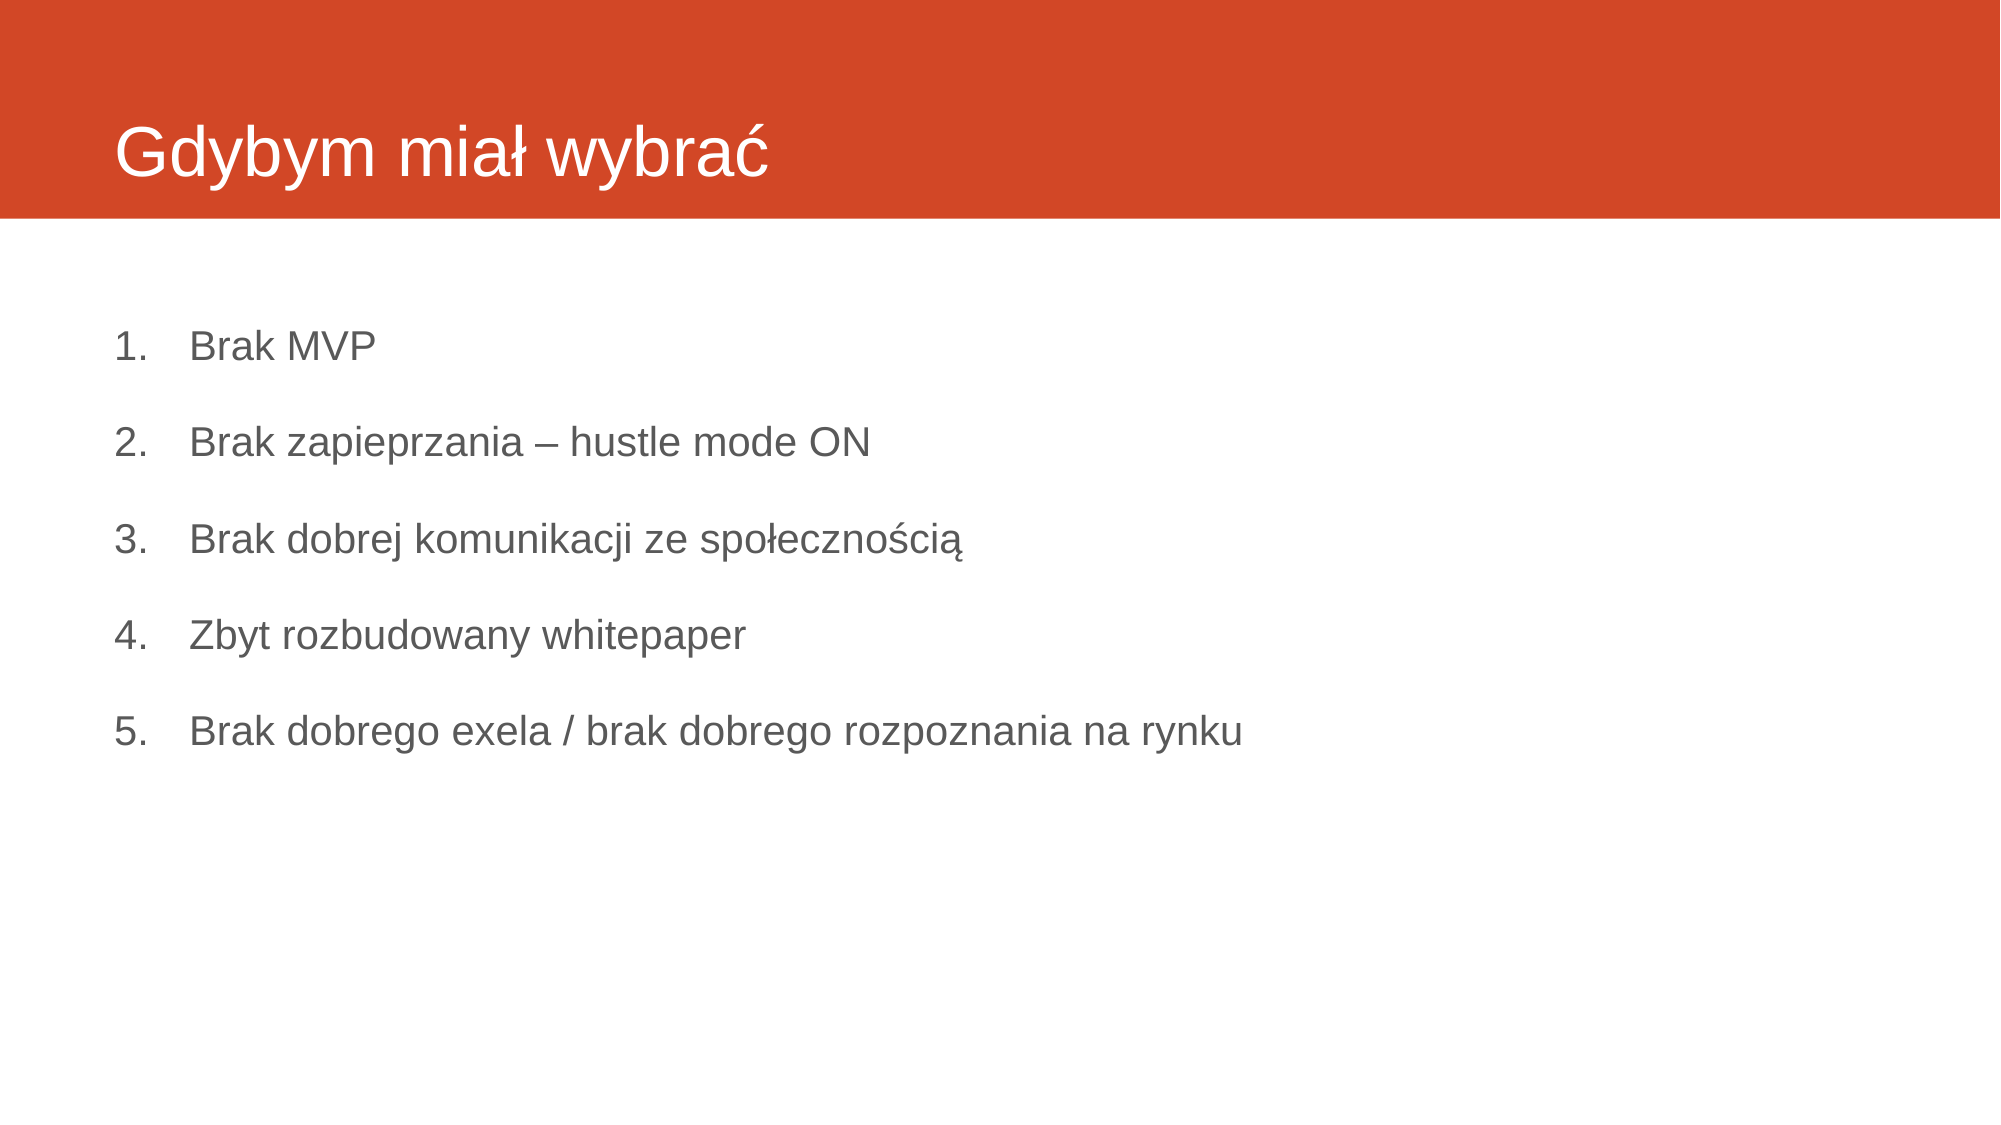

# Gdybym miał wybrać
Brak MVP
Brak zapieprzania – hustle mode ON
Brak dobrej komunikacji ze społecznością
Zbyt rozbudowany whitepaper
Brak dobrego exela / brak dobrego rozpoznania na rynku